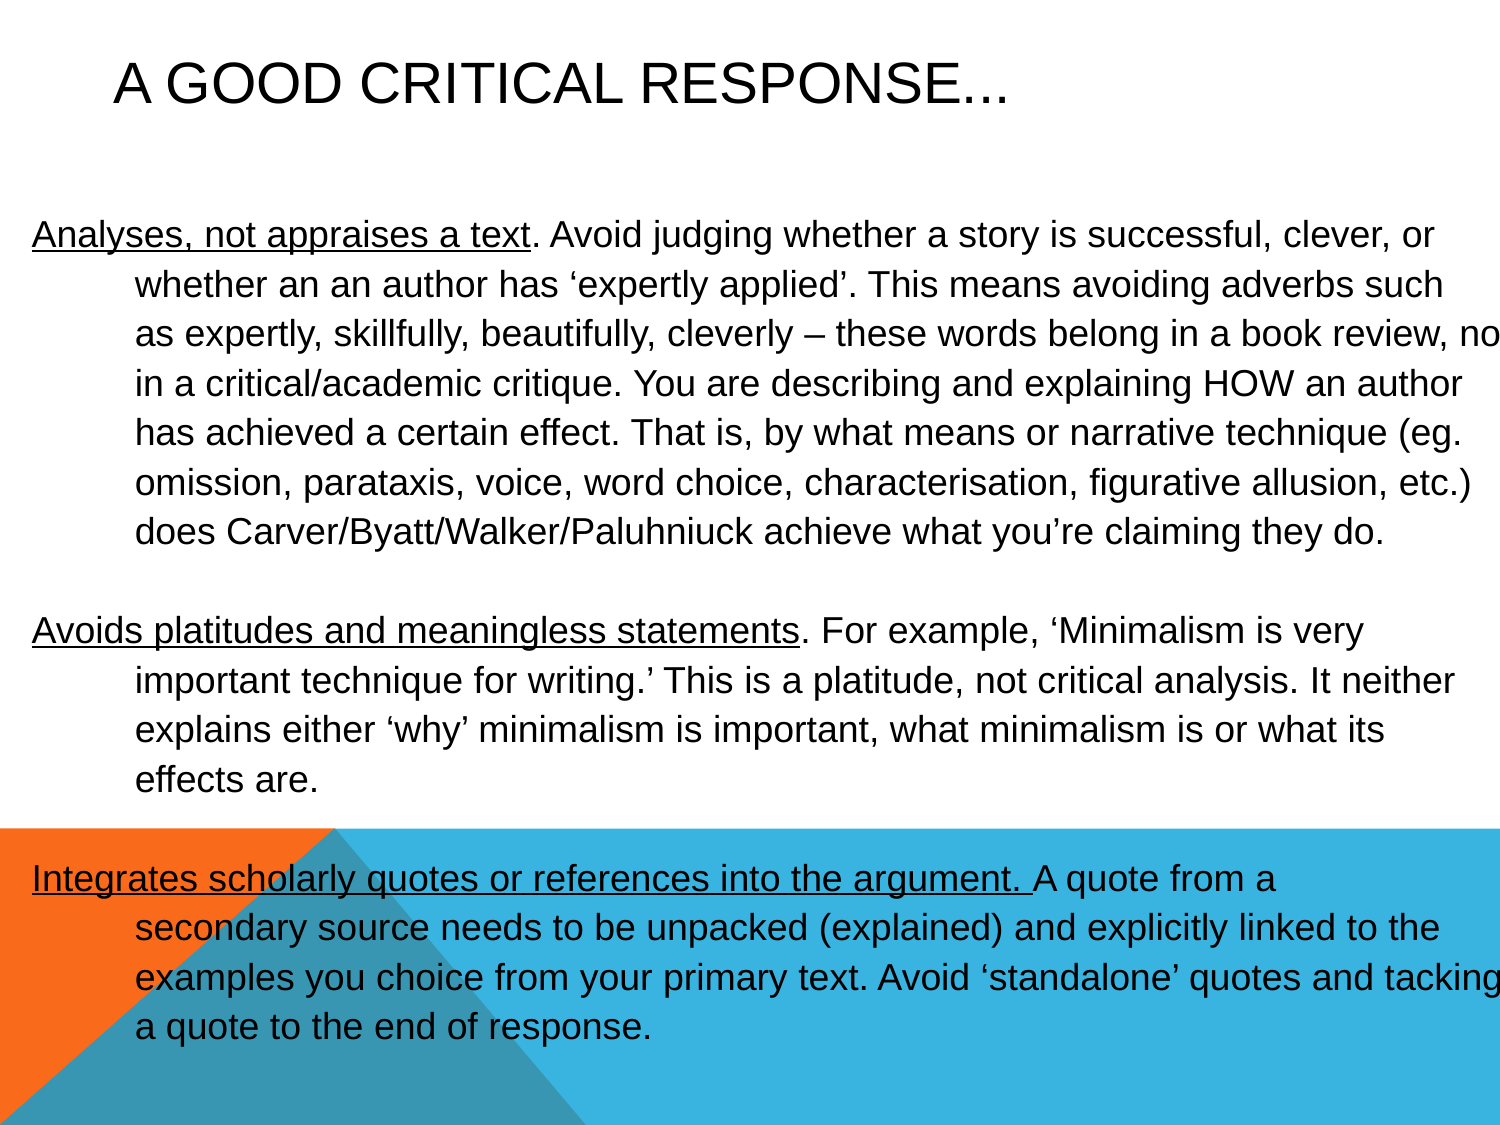

# A Good Critical Response...
Analyses, not appraises a text. Avoid judging whether a story is successful, clever, or
	whether an an author has ‘expertly applied’. This means avoiding adverbs such
	as expertly, skillfully, beautifully, cleverly – these words belong in a book review, not
	in a critical/academic critique. You are describing and explaining HOW an author
	has achieved a certain effect. That is, by what means or narrative technique (eg.
	omission, parataxis, voice, word choice, characterisation, figurative allusion, etc.)
	does Carver/Byatt/Walker/Paluhniuck achieve what you’re claiming they do.

Avoids platitudes and meaningless statements. For example, ‘Minimalism is very
	important technique for writing.’ This is a platitude, not critical analysis. It neither
	explains either ‘why’ minimalism is important, what minimalism is or what its
	effects are.

Integrates scholarly quotes or references into the argument. A quote from a
	secondary source needs to be unpacked (explained) and explicitly linked to the
	examples you choice from your primary text. Avoid ‘standalone’ quotes and tacking
	a quote to the end of response.